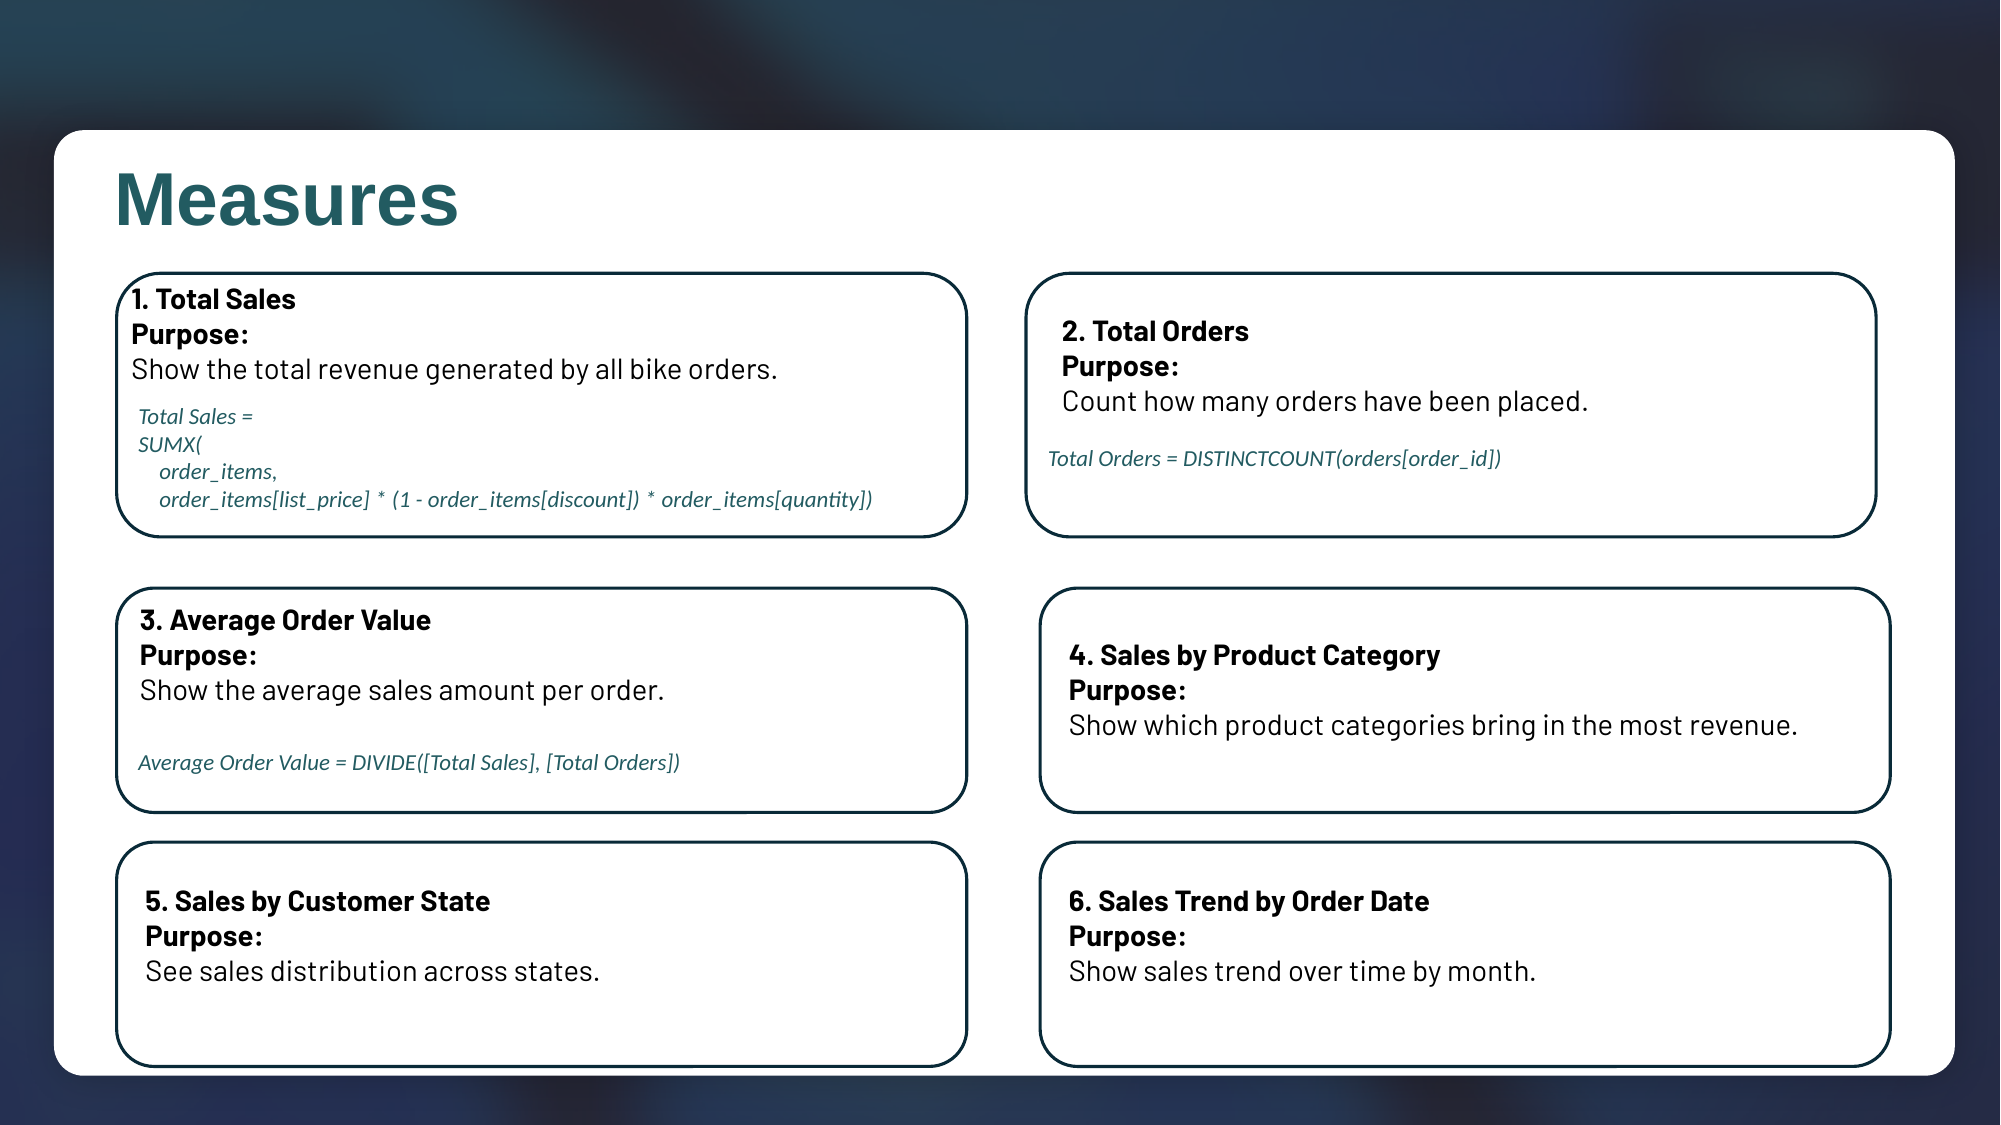

Measures

1. Total Sales
Purpose:
Show the total revenue generated by all bike orders.

2. Total Orders
Purpose:
Count how many orders have been placed.
Total Sales =
SUMX(
    order_items,
    order_items[list_price] * (1 - order_items[discount]) * order_items[quantity])
Total Orders = DISTINCTCOUNT(orders[order_id])

3. Average Order Value
Purpose:
Show the average sales amount per order.
4. Sales by Product Category
Purpose:
Show which product categories bring in the most revenue.
Average Order Value = DIVIDE([Total Sales], [Total Orders])

5. Sales by Customer State
Purpose:
See sales distribution across states.
6. Sales Trend by Order Date
Purpose:
Show sales trend over time by month.